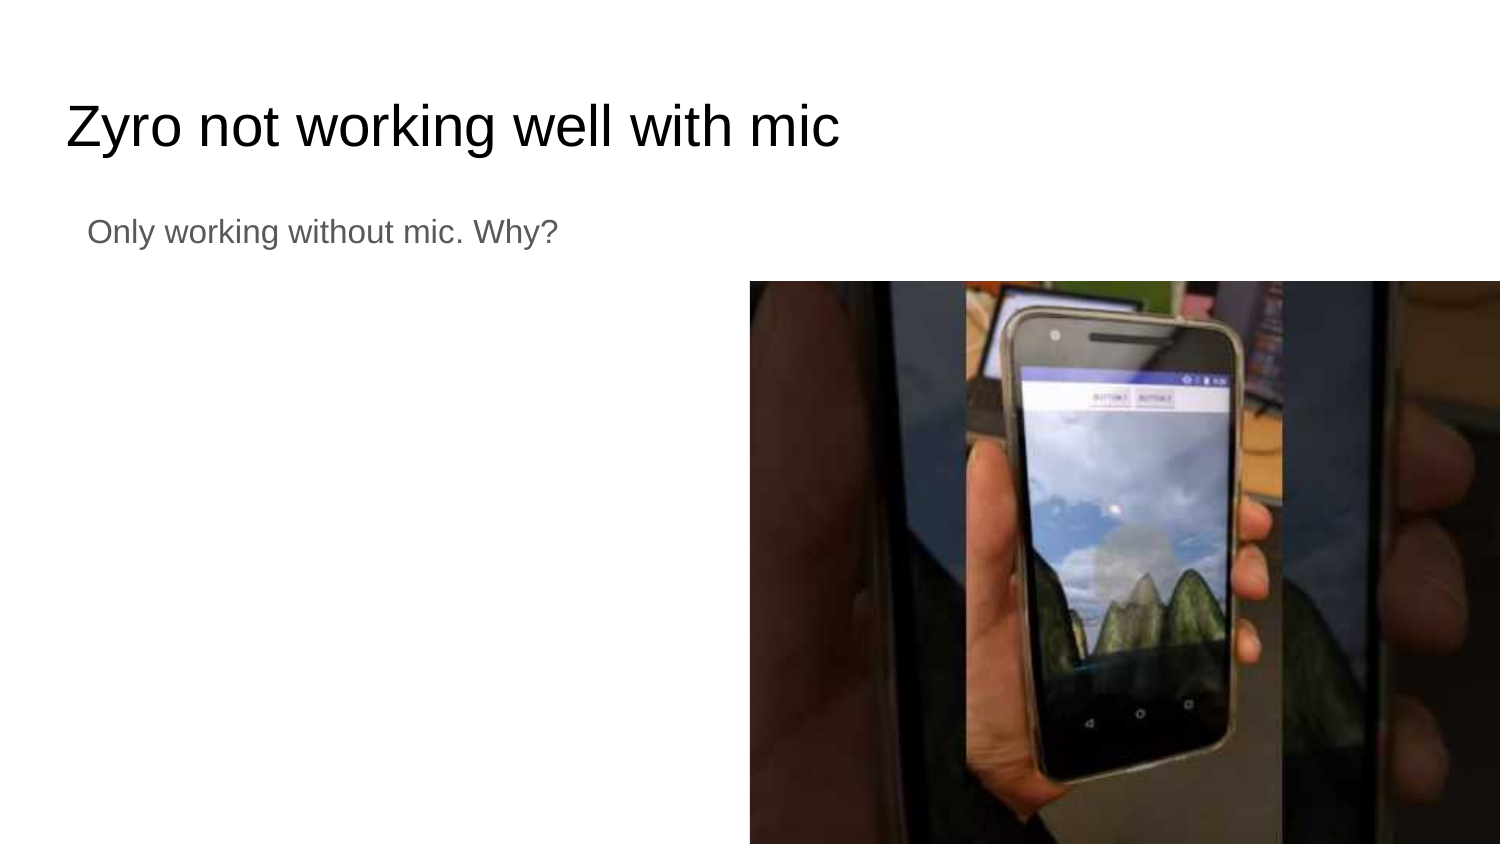

# Zyro not working well with mic
Only working without mic. Why?